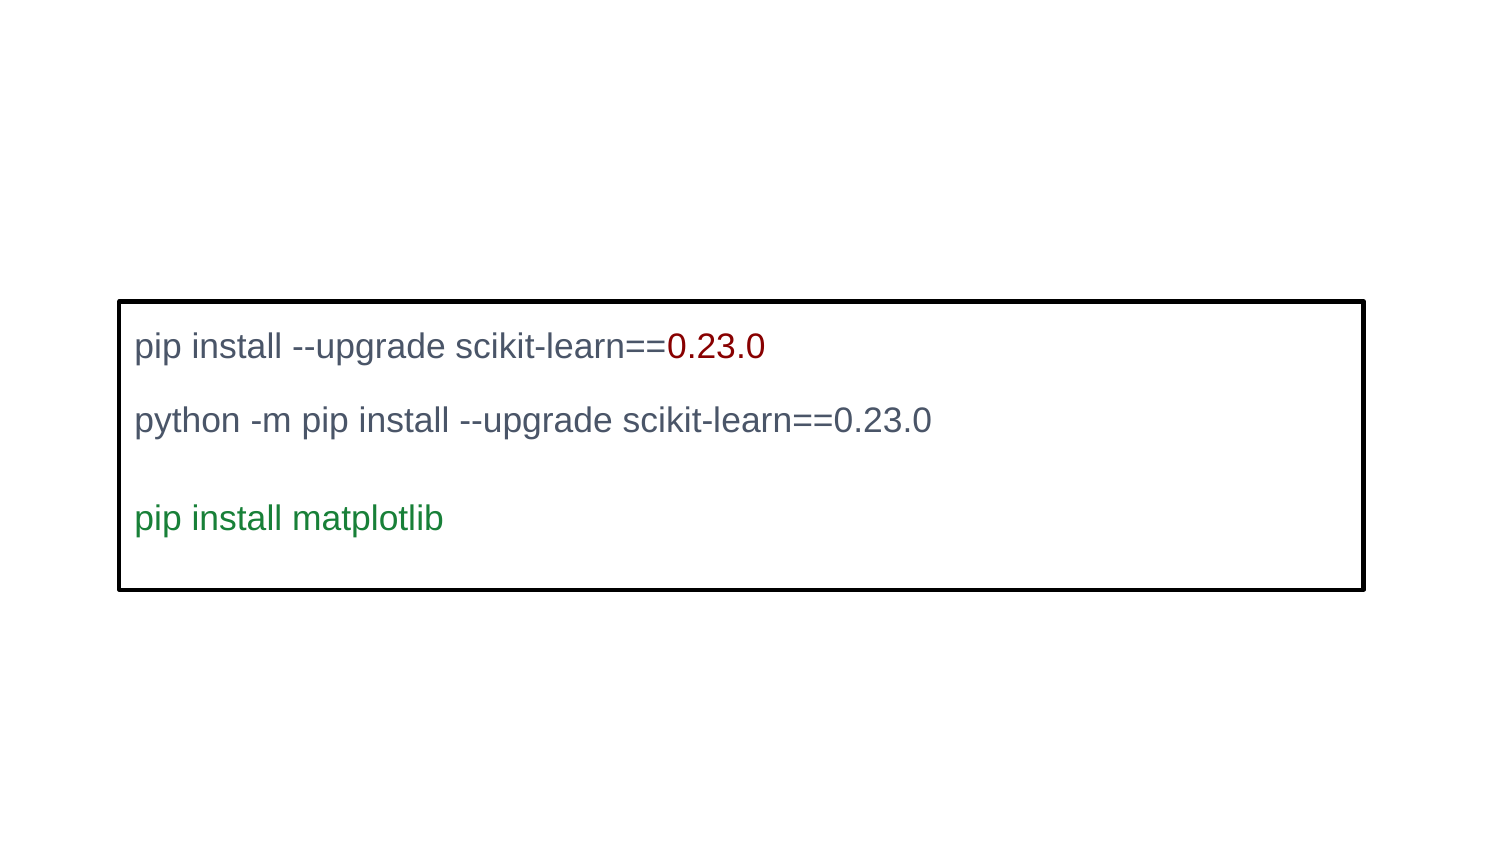

pip install --upgrade scikit-learn==0.23.0
python -m pip install --upgrade scikit-learn==0.23.0

pip install matplotlib